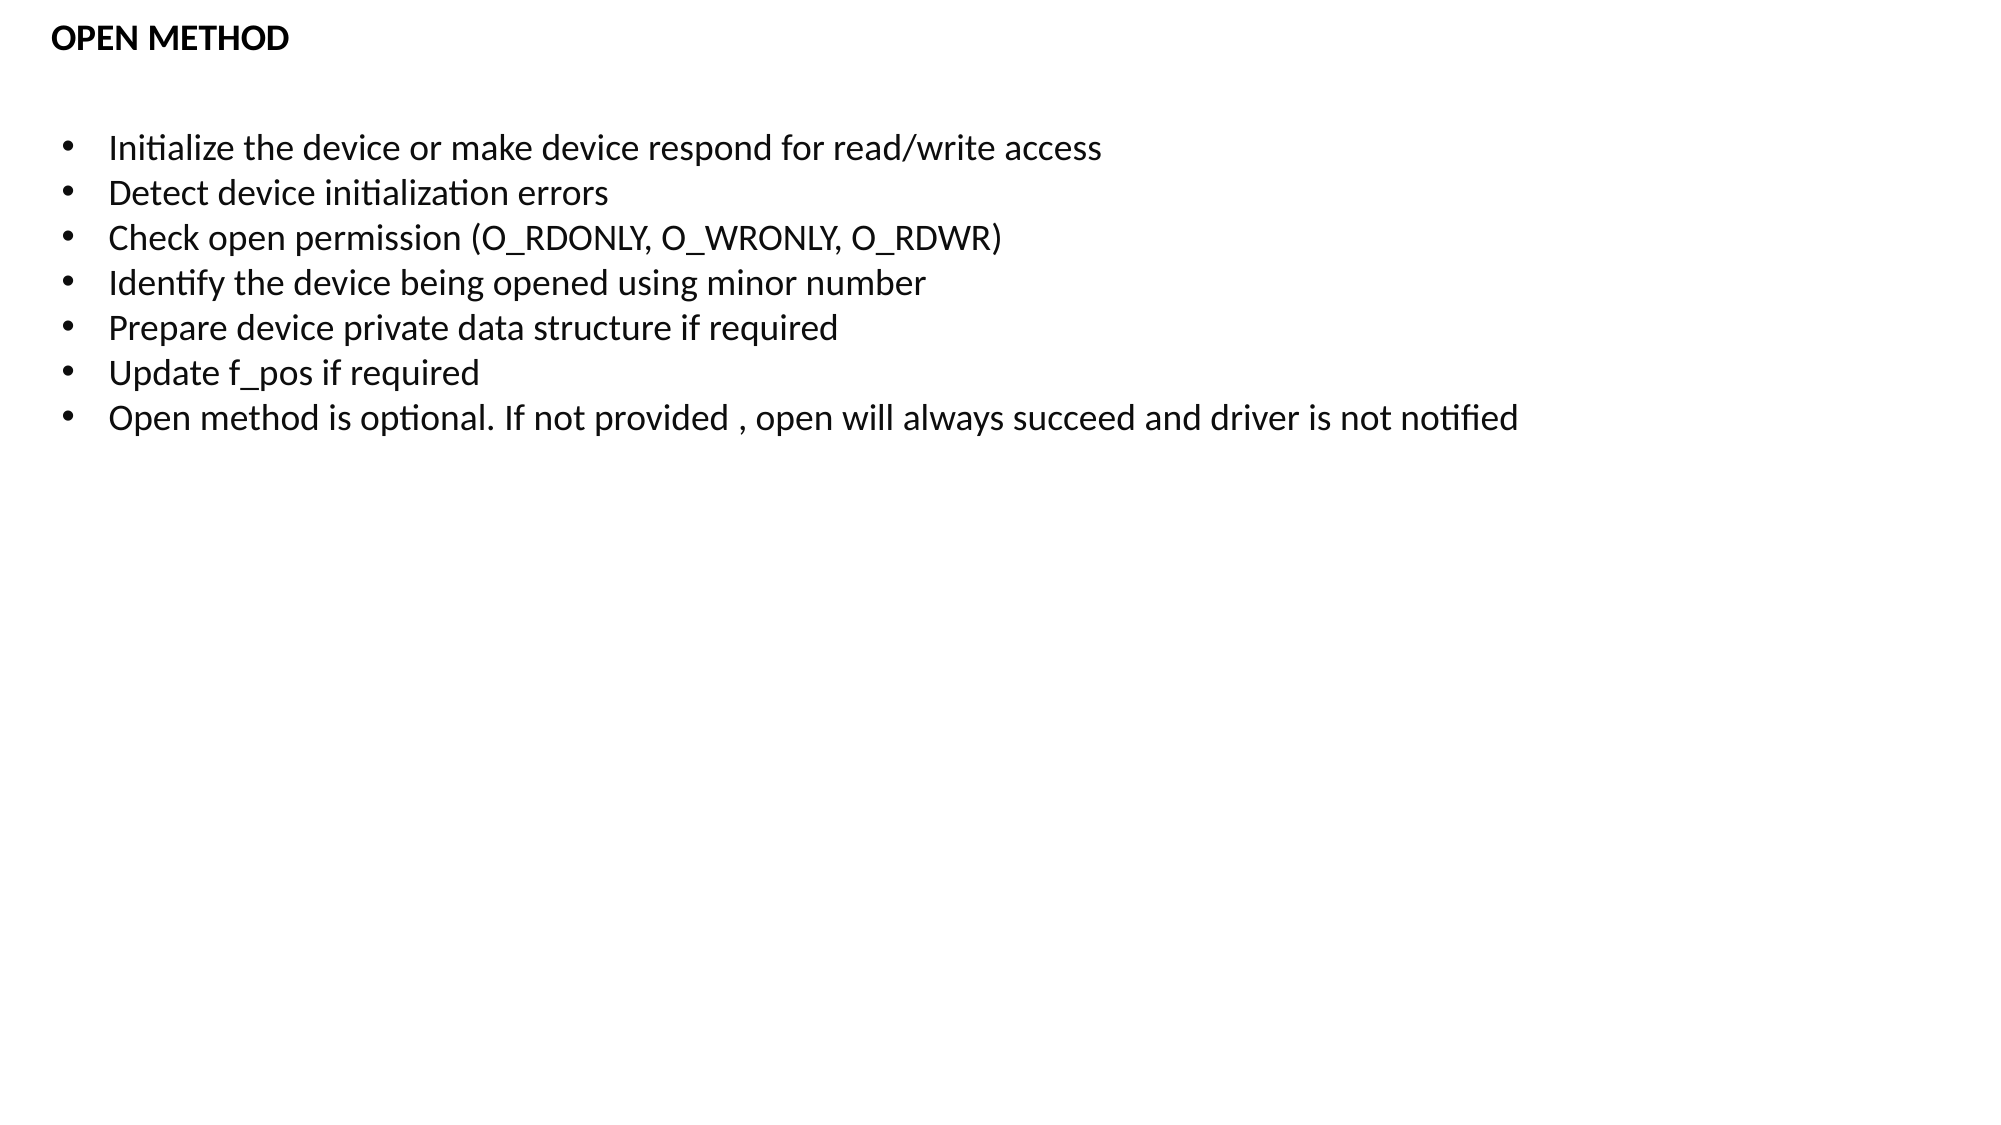

OPEN METHOD
Initialize the device or make device respond for read/write access
Detect device initialization errors
Check open permission (O_RDONLY, O_WRONLY, O_RDWR)
Identify the device being opened using minor number
Prepare device private data structure if required
Update f_pos if required
Open method is optional. If not provided , open will always succeed and driver is not notified